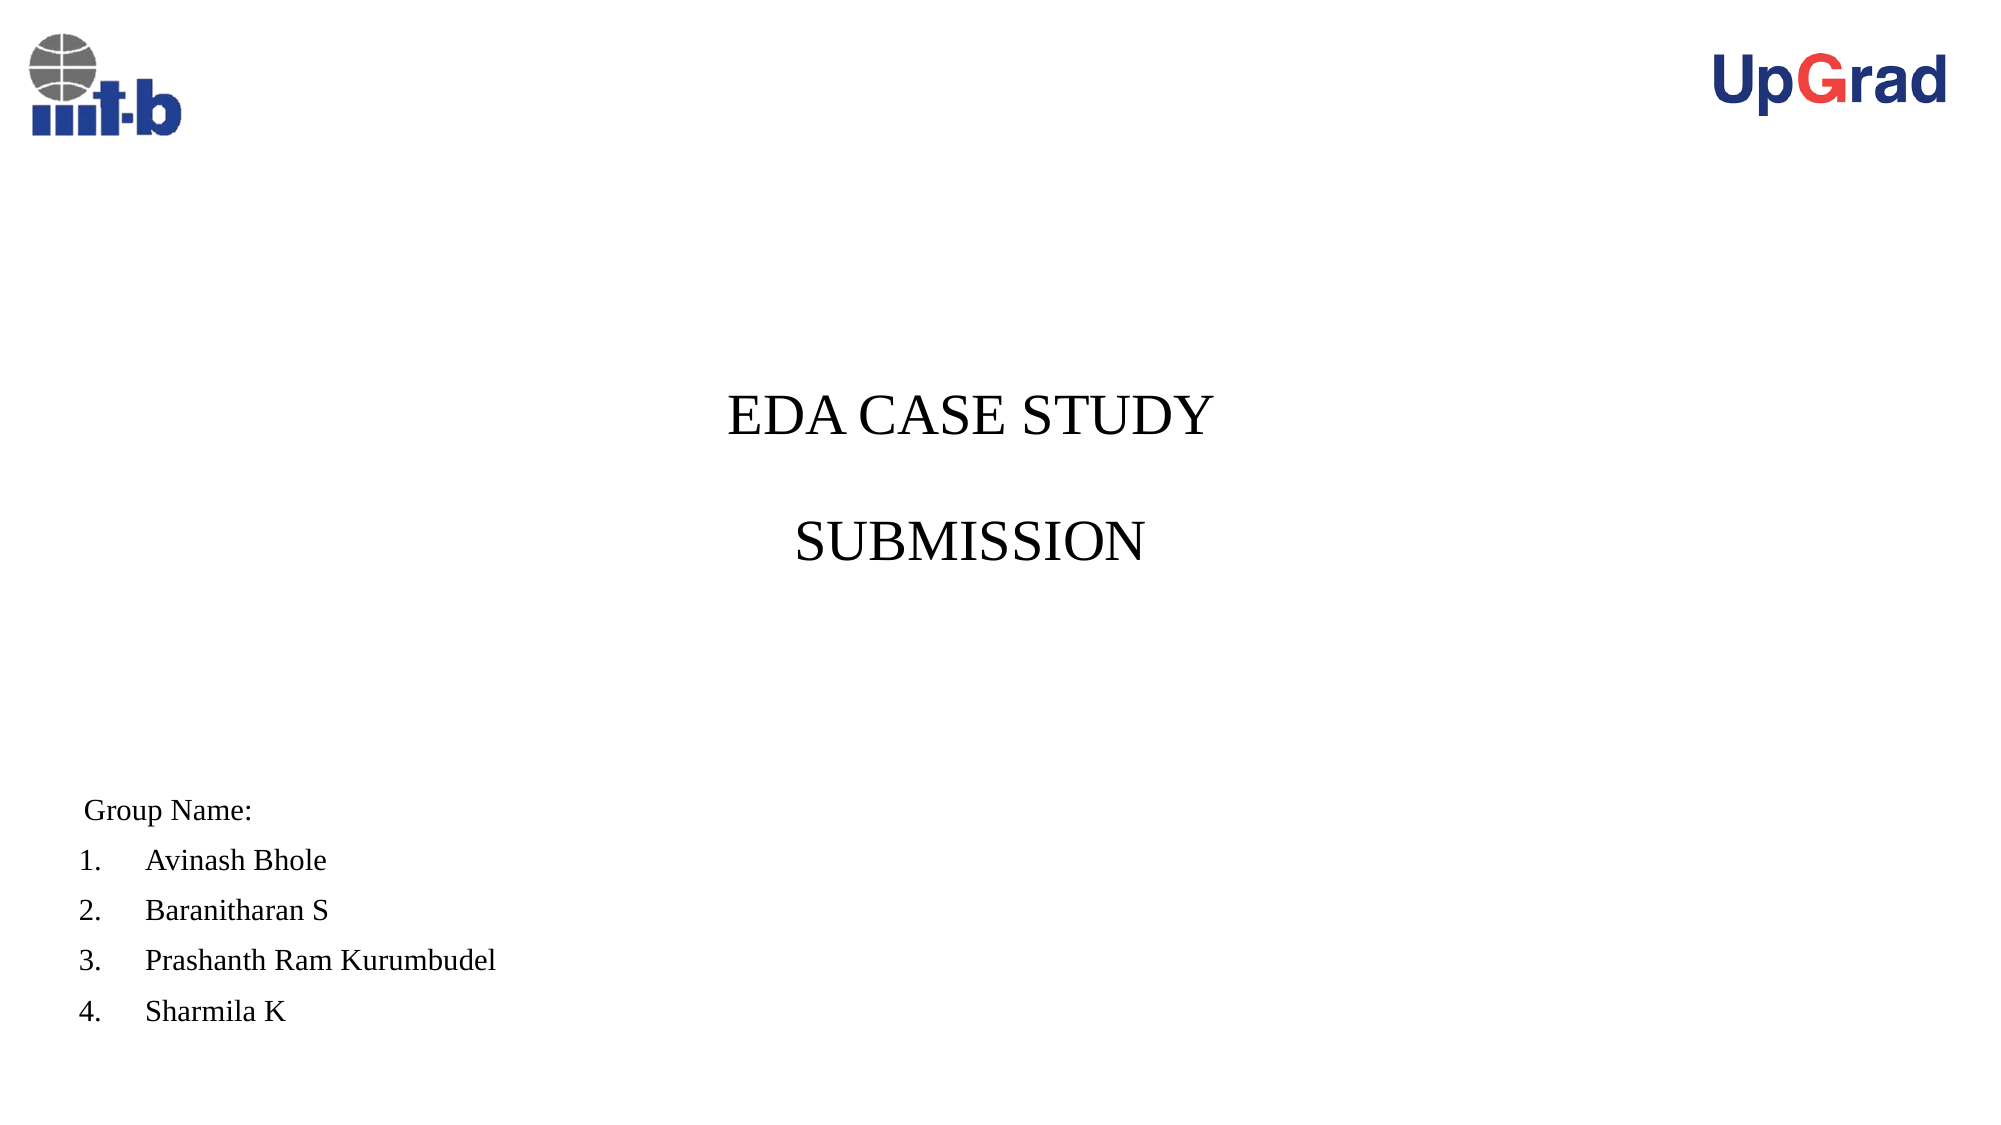

# EDA CASE STUDY SUBMISSION
 Group Name:
Avinash Bhole
Baranitharan S
Prashanth Ram Kurumbudel
Sharmila K